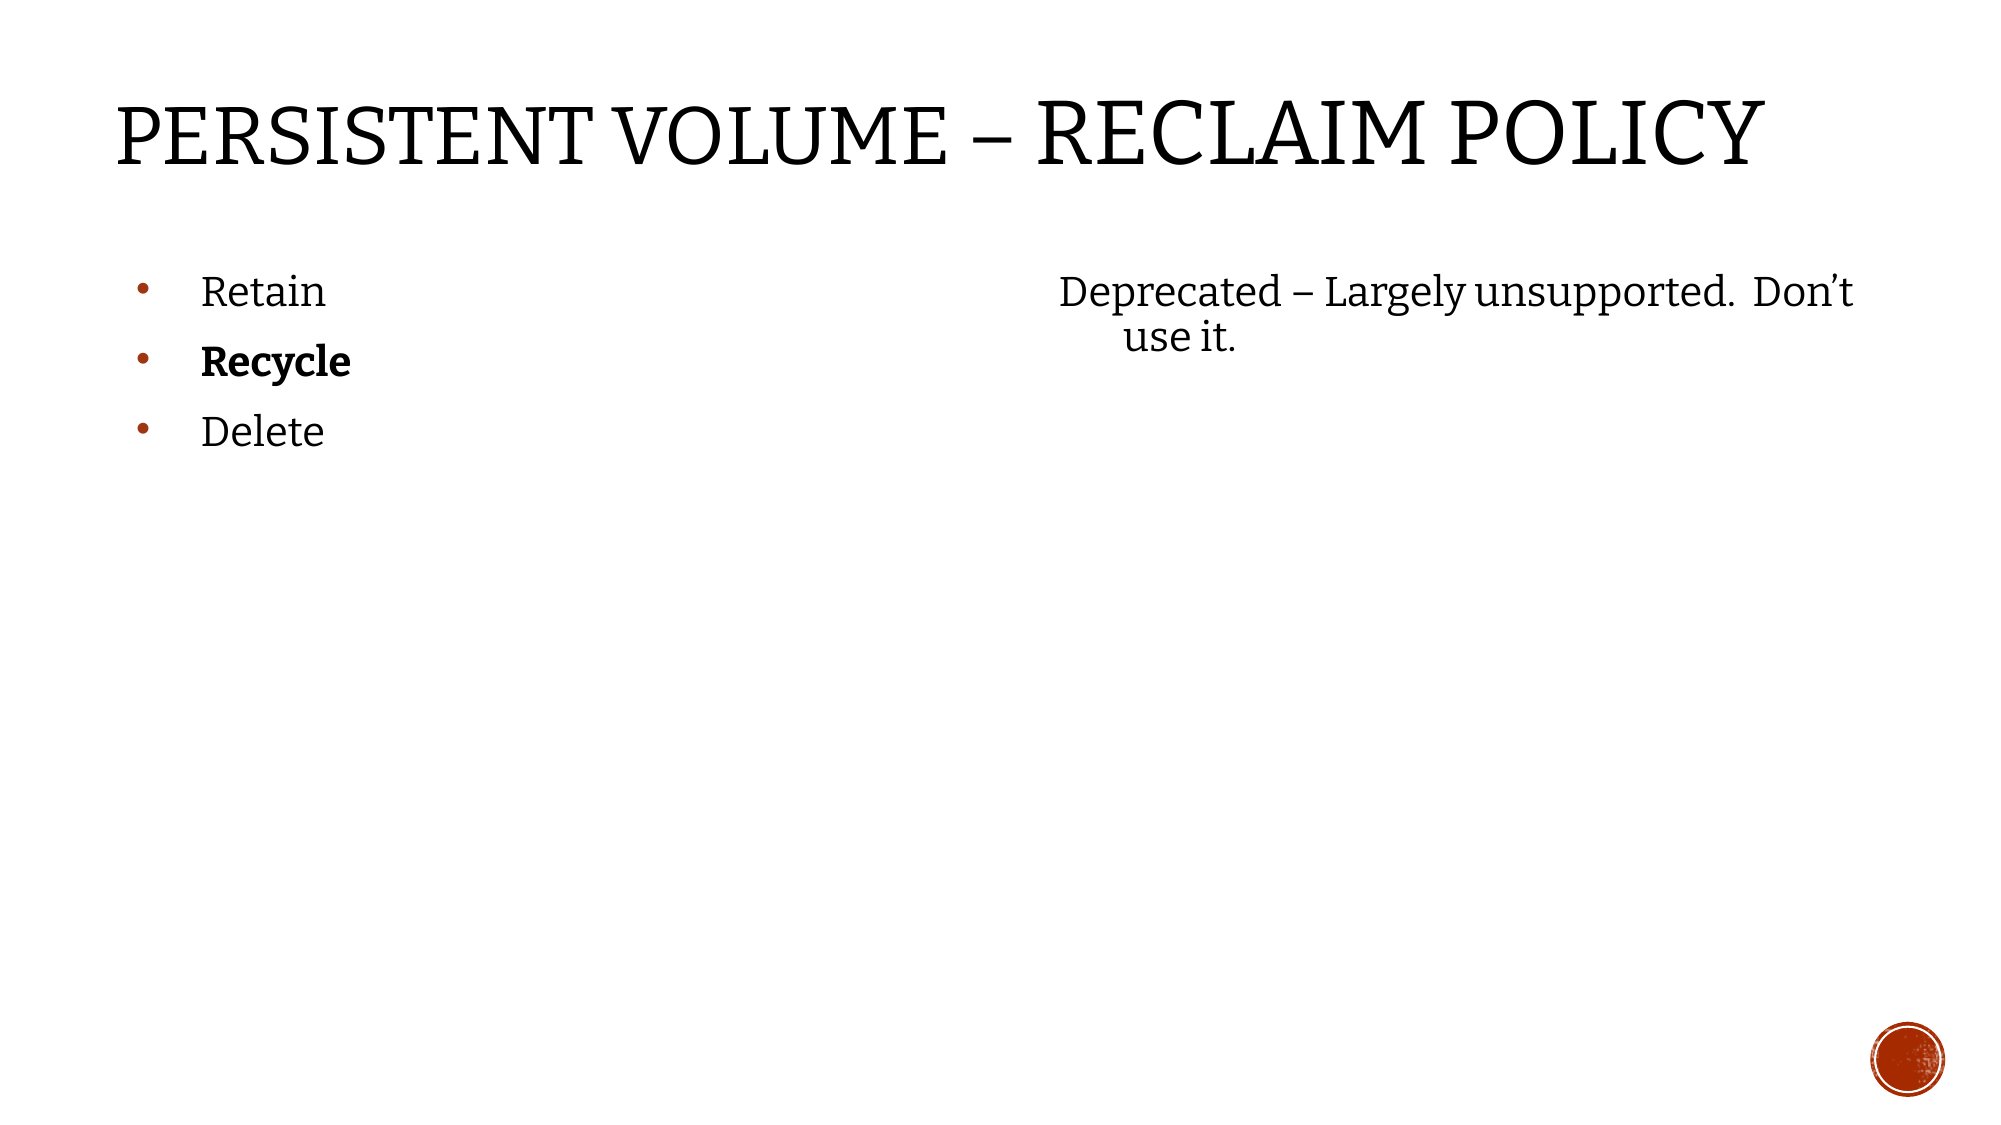

Persistent Volume – Reclaim Policy
Retain
Recycle
Delete
Deprecated – Largely unsupported.  Don’t use it.